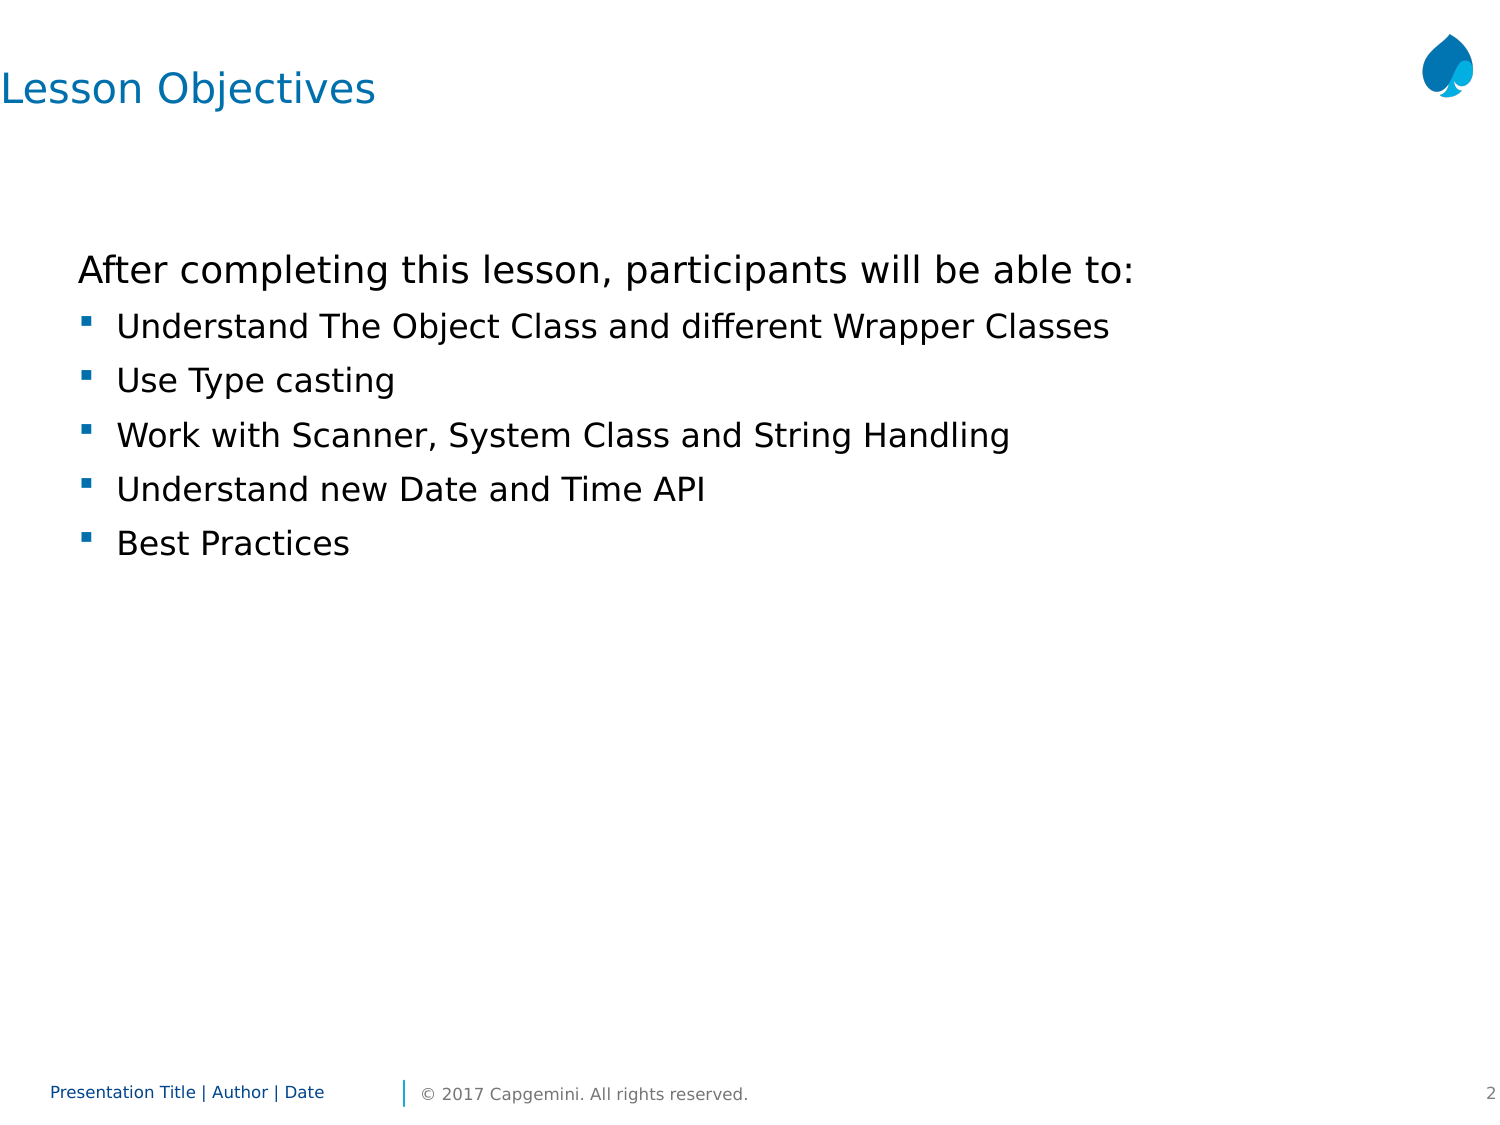

Lesson Objectives
After completing this lesson, participants will be able to:
Understand The Object Class and different Wrapper Classes
Use Type casting
Work with Scanner, System Class and String Handling
Understand new Date and Time API
Best Practices